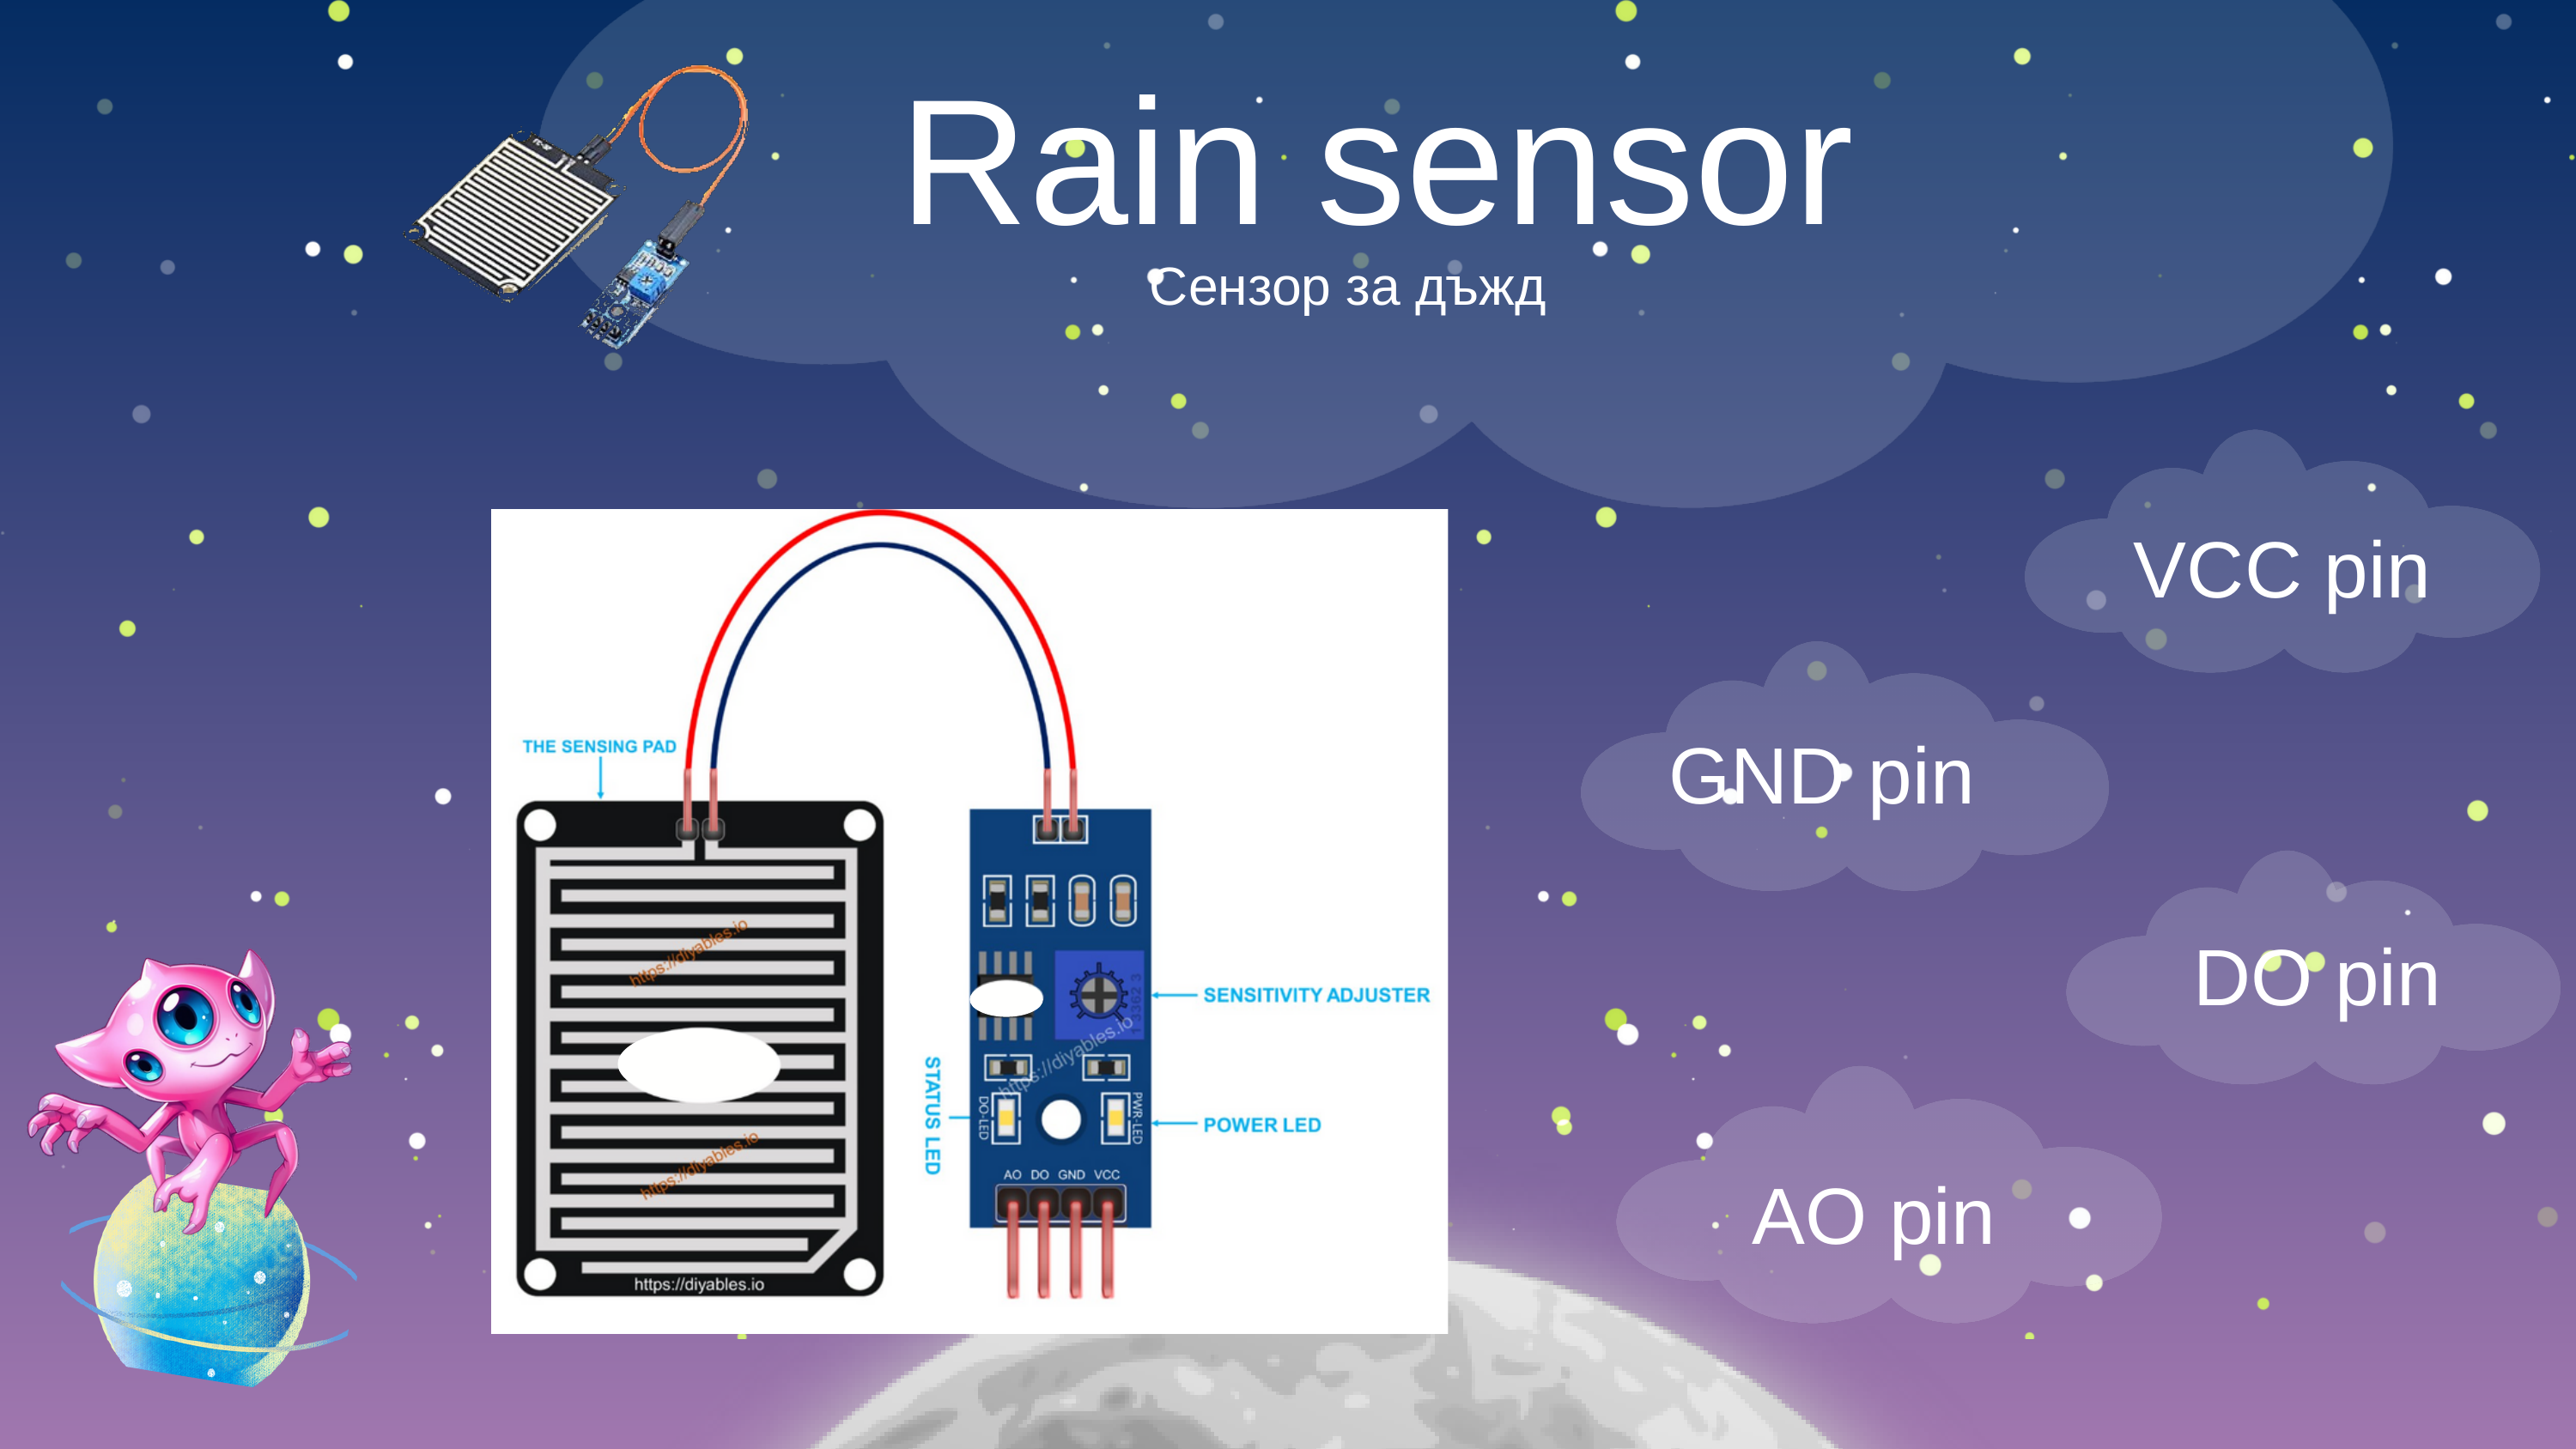

Rain sensor
Сензор за дъжд

VCC pin

GND pin

DO pin

AO pin